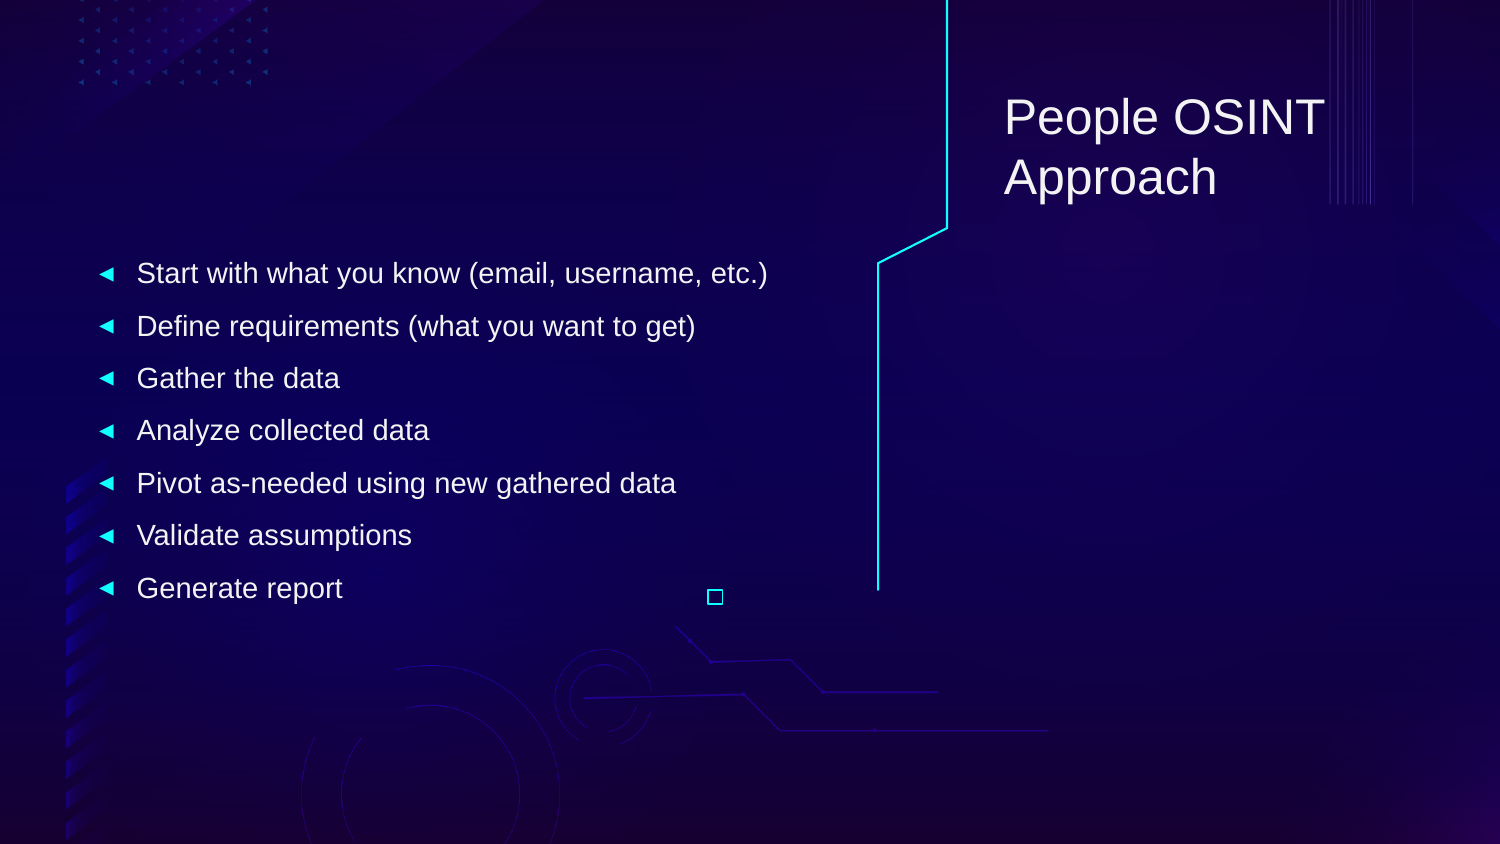

# People OSINT Approach

Start with what you know (email, username, etc.)
Define requirements (what you want to get)
Gather the data
Analyze collected data
Pivot as-needed using new gathered data
Validate assumptions
Generate report